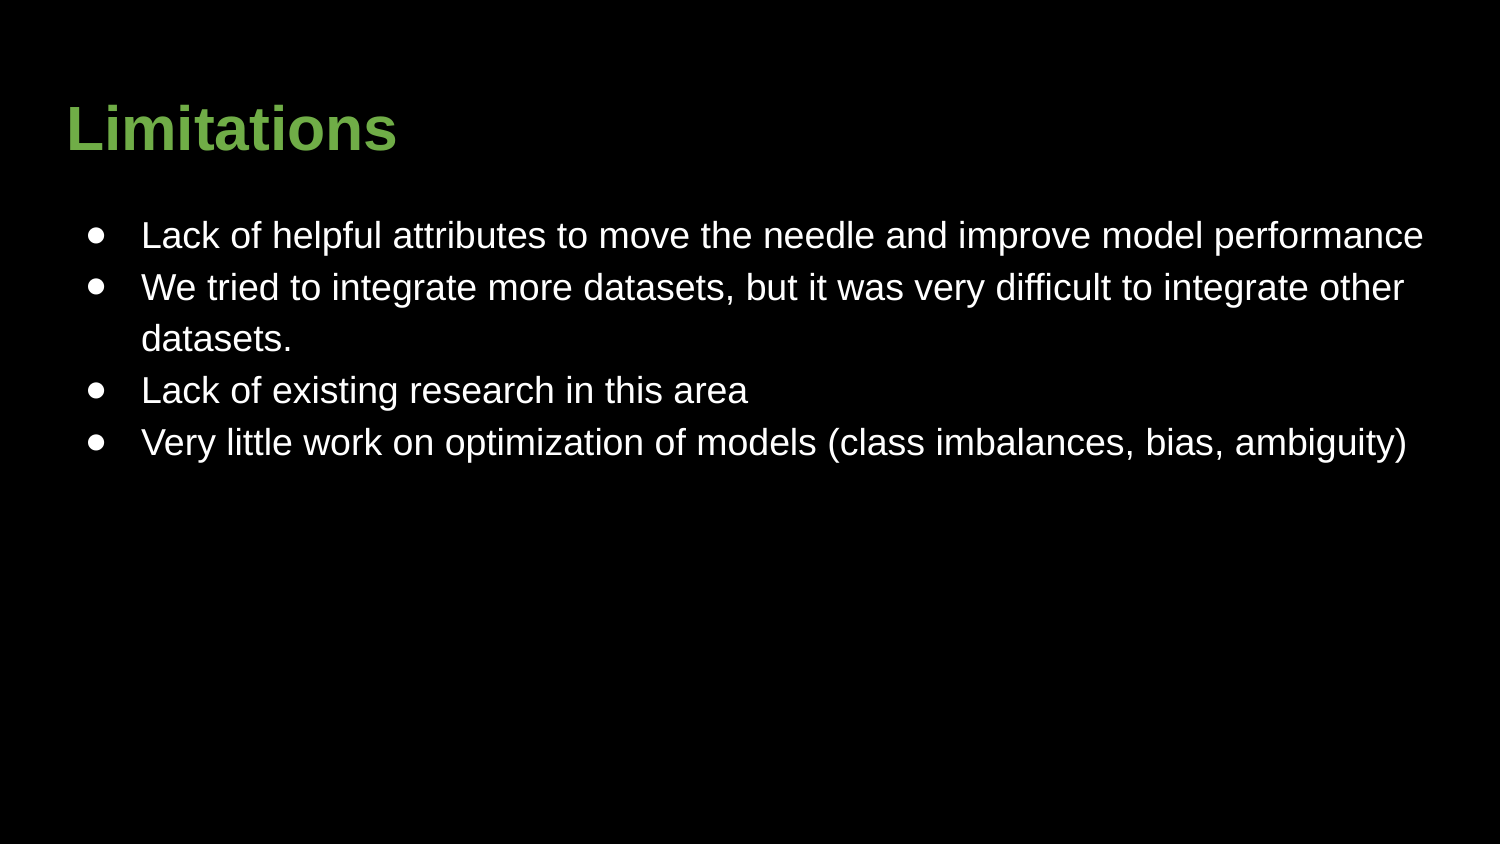

# Limitations
Lack of helpful attributes to move the needle and improve model performance
We tried to integrate more datasets, but it was very difficult to integrate other datasets.
Lack of existing research in this area
Very little work on optimization of models (class imbalances, bias, ambiguity)